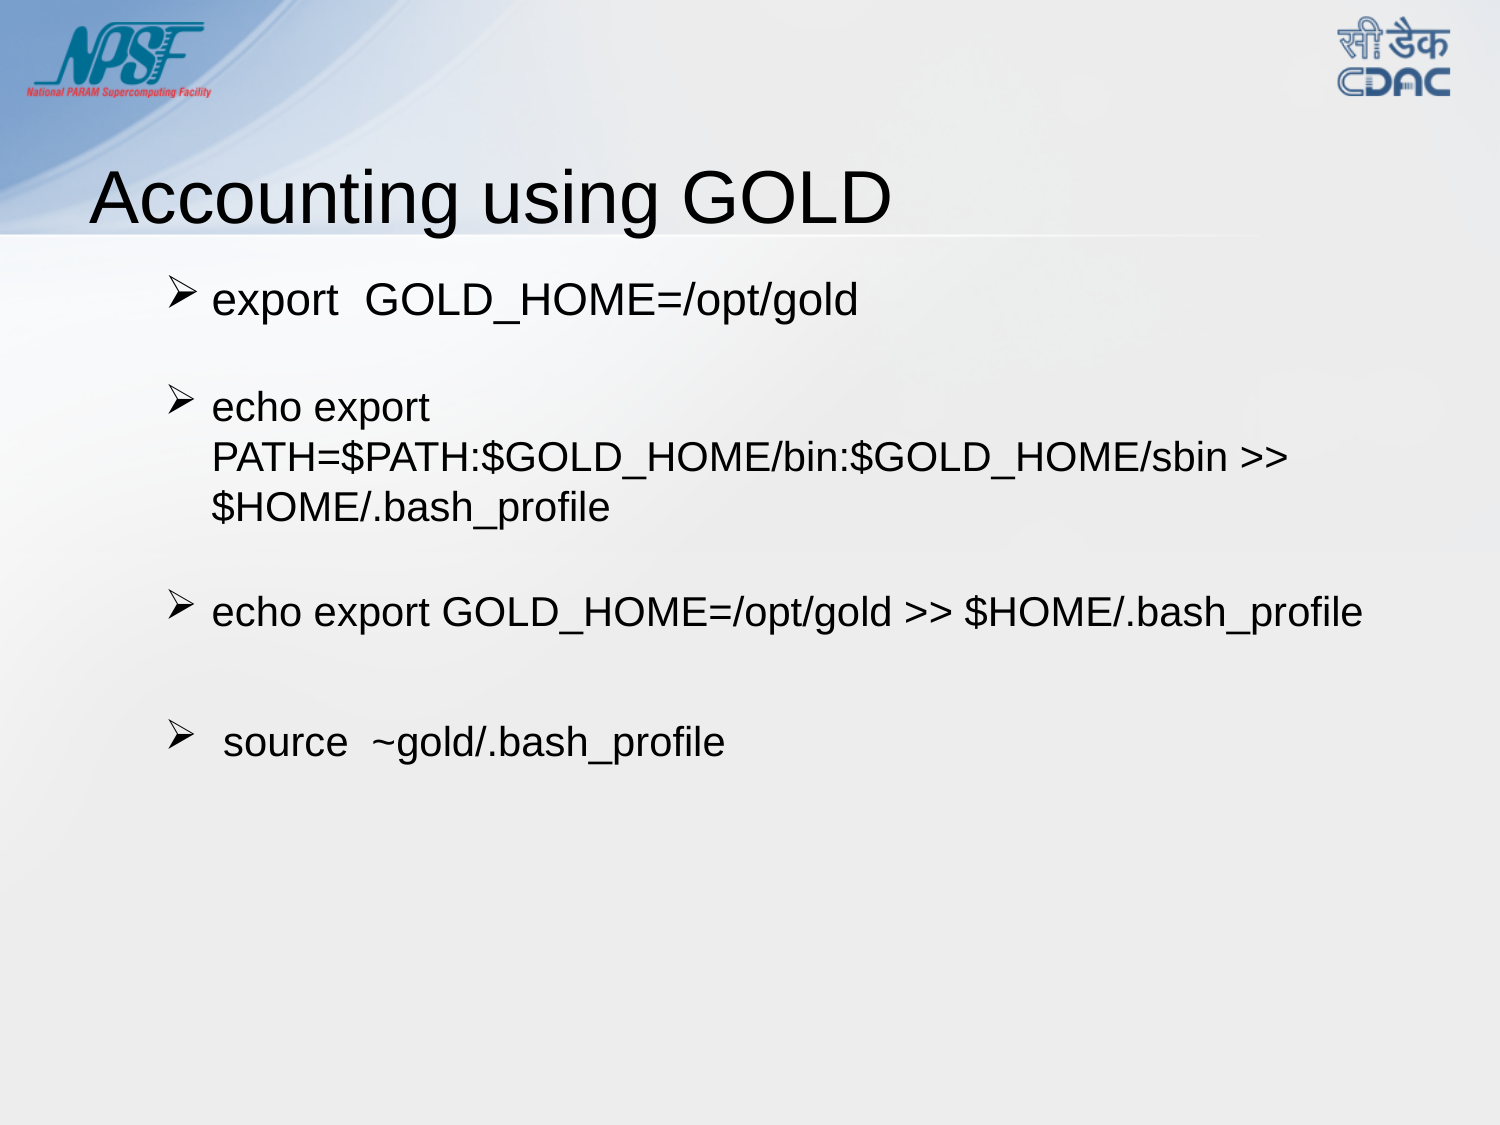

# Accounting using GOLD
export  GOLD_HOME=/opt/gold

echo export PATH=$PATH:$GOLD_HOME/bin:$GOLD_HOME/sbin >> $HOME/.bash_profile

echo export GOLD_HOME=/opt/gold >> $HOME/.bash_profile

 source  ~gold/.bash_profile